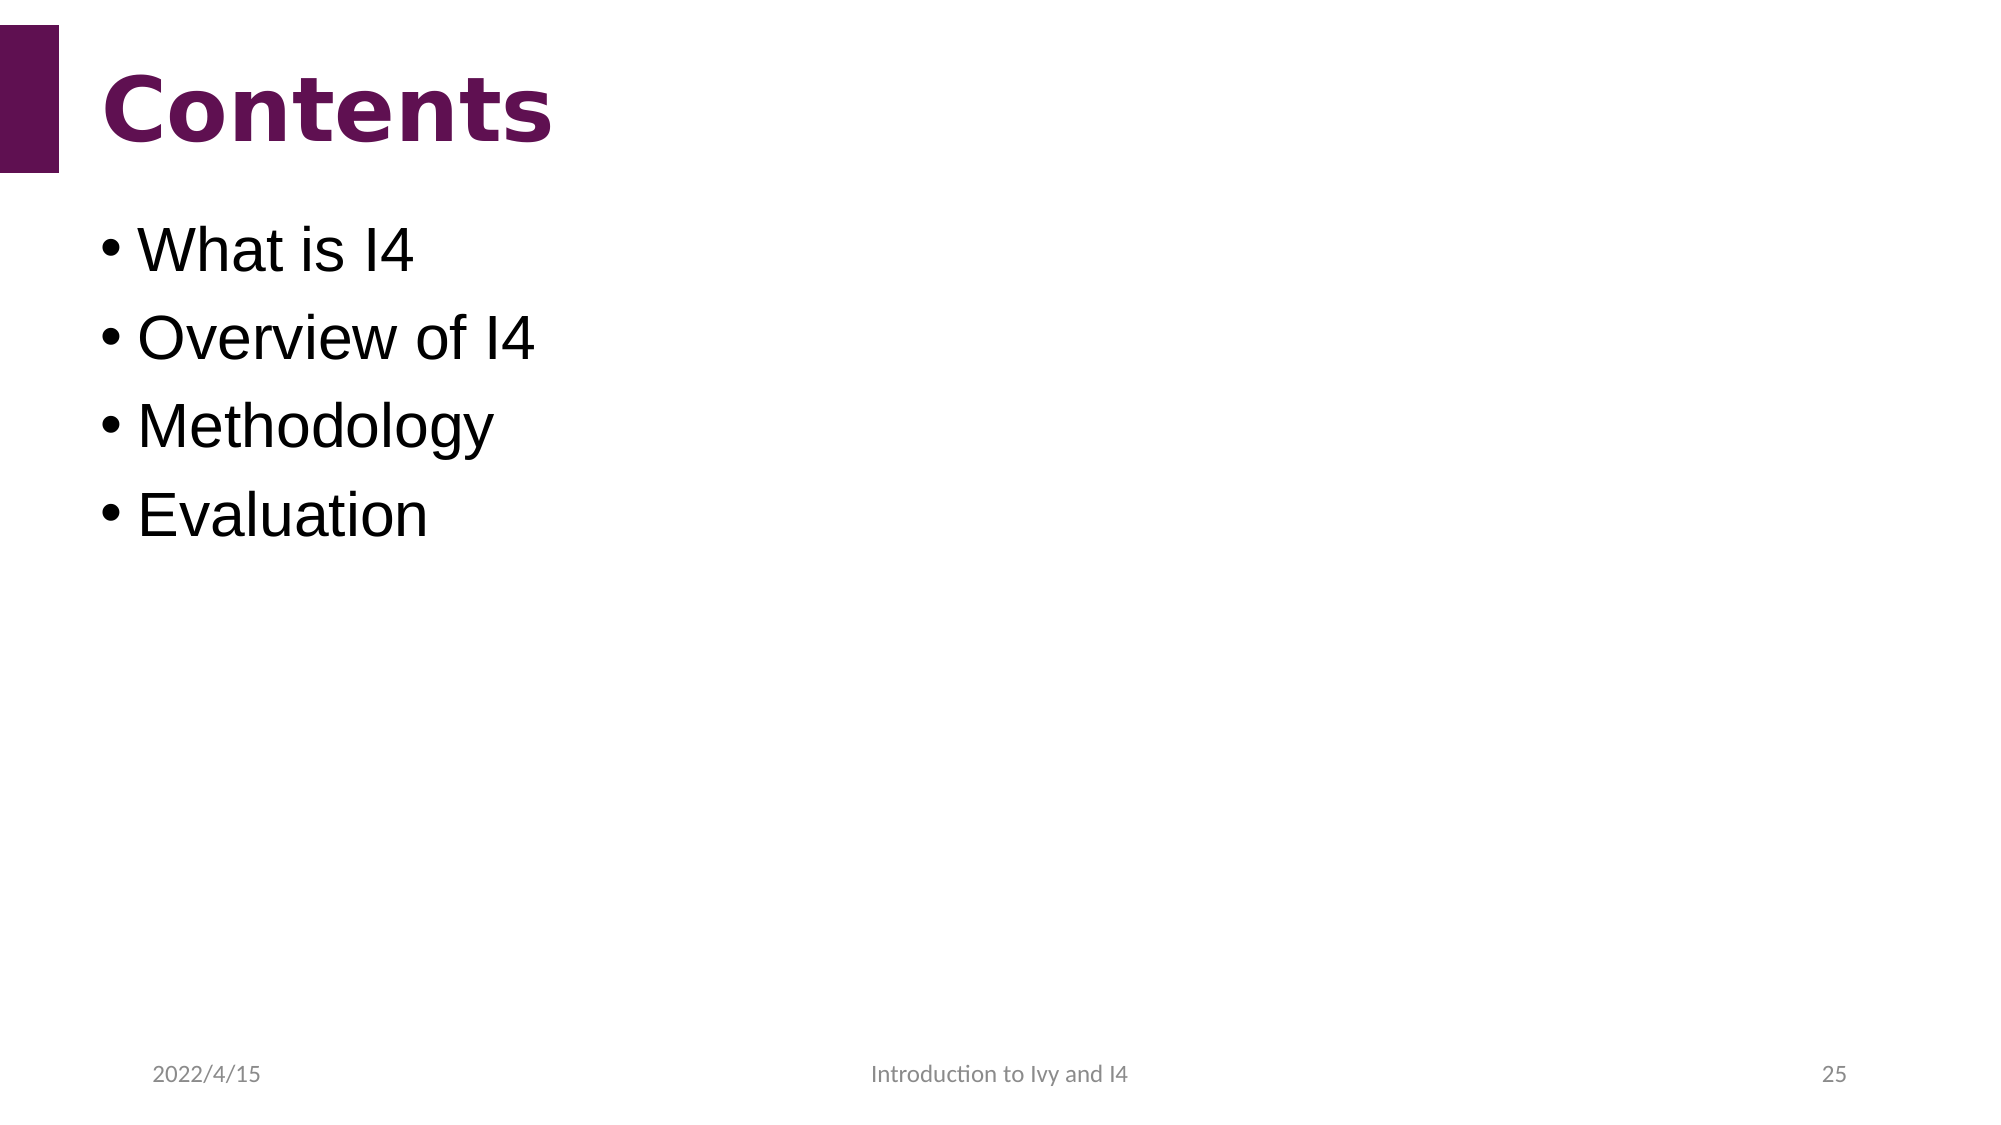

# Contents
What is I4
Overview of I4
Methodology
Evaluation
2022/4/15
Introduction to Ivy and I4
25